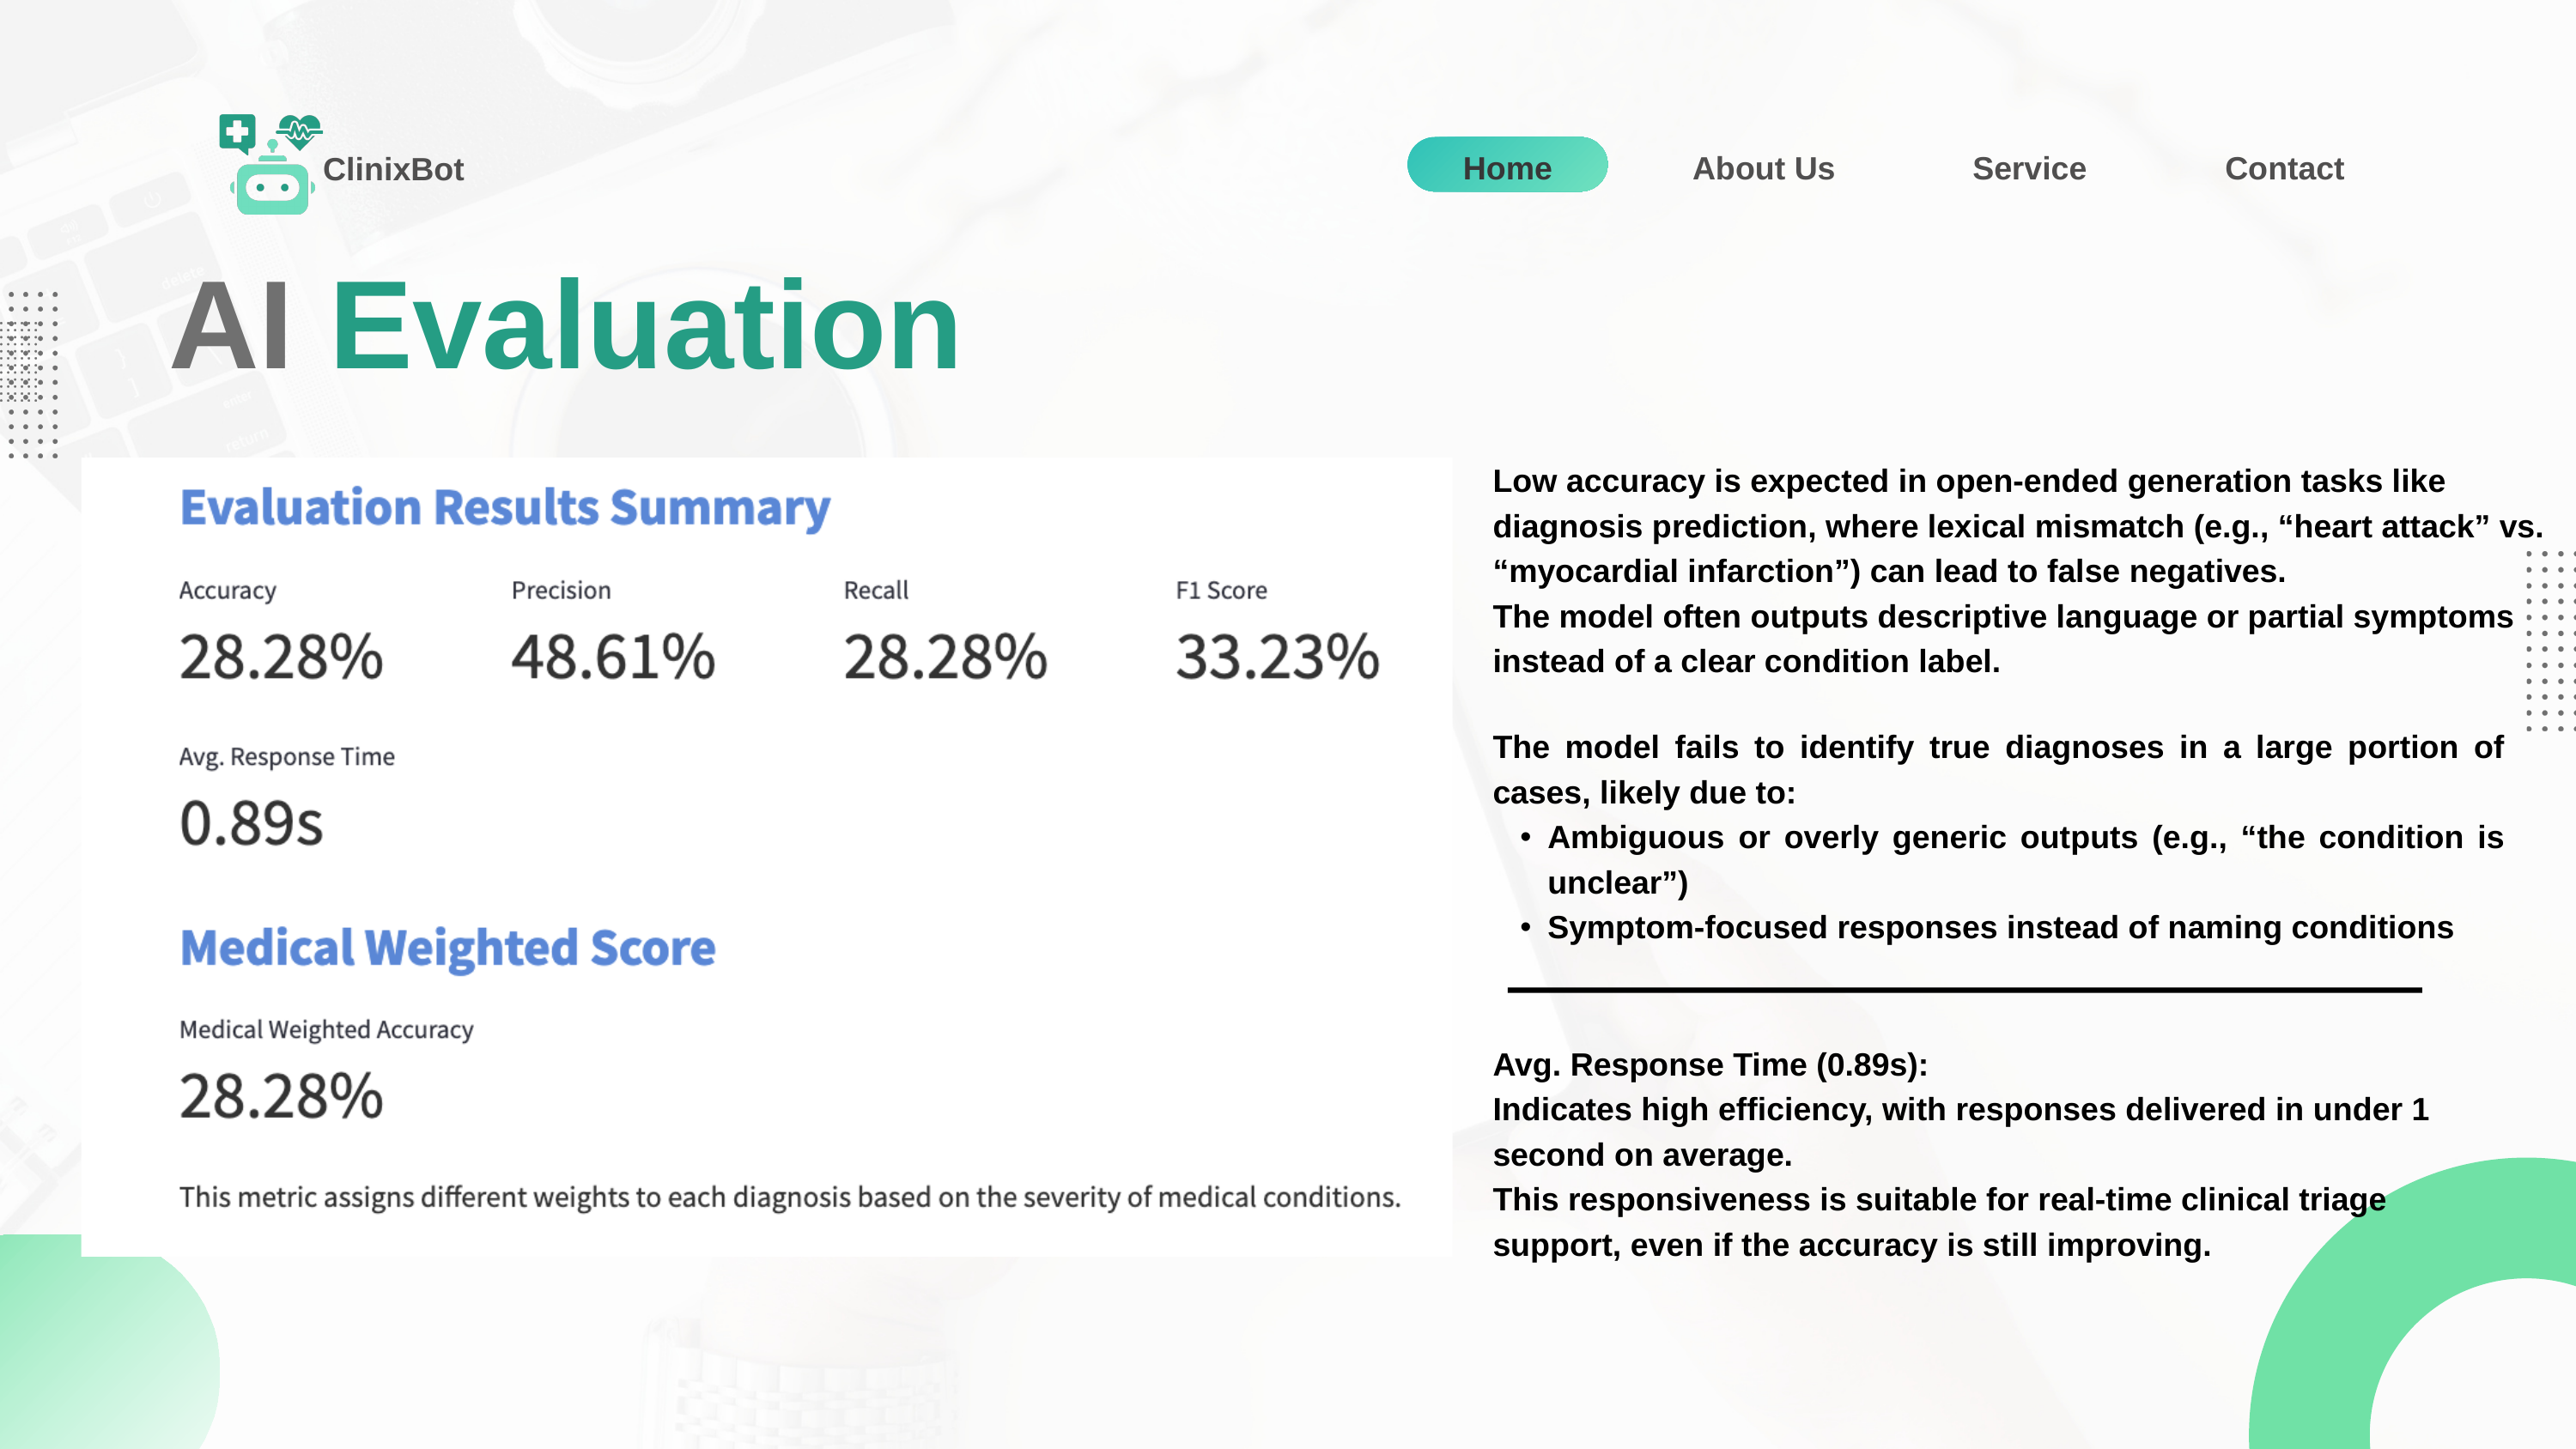

ClinixBot

Home
About Us
Service
Contact
AI Evaluation

Low accuracy is expected in open-ended generation tasks like diagnosis prediction, where lexical mismatch (e.g., “heart attack” vs. “myocardial infarction”) can lead to false negatives.
The model often outputs descriptive language or partial symptoms instead of a clear condition label.

The model fails to identify true diagnoses in a large portion of cases, likely due to:
Ambiguous or overly generic outputs (e.g., “the condition is unclear”)
Symptom-focused responses instead of naming conditions

Avg. Response Time (0.89s):
Indicates high efficiency, with responses delivered in under 1 second on average.
This responsiveness is suitable for real-time clinical triage support, even if the accuracy is still improving.